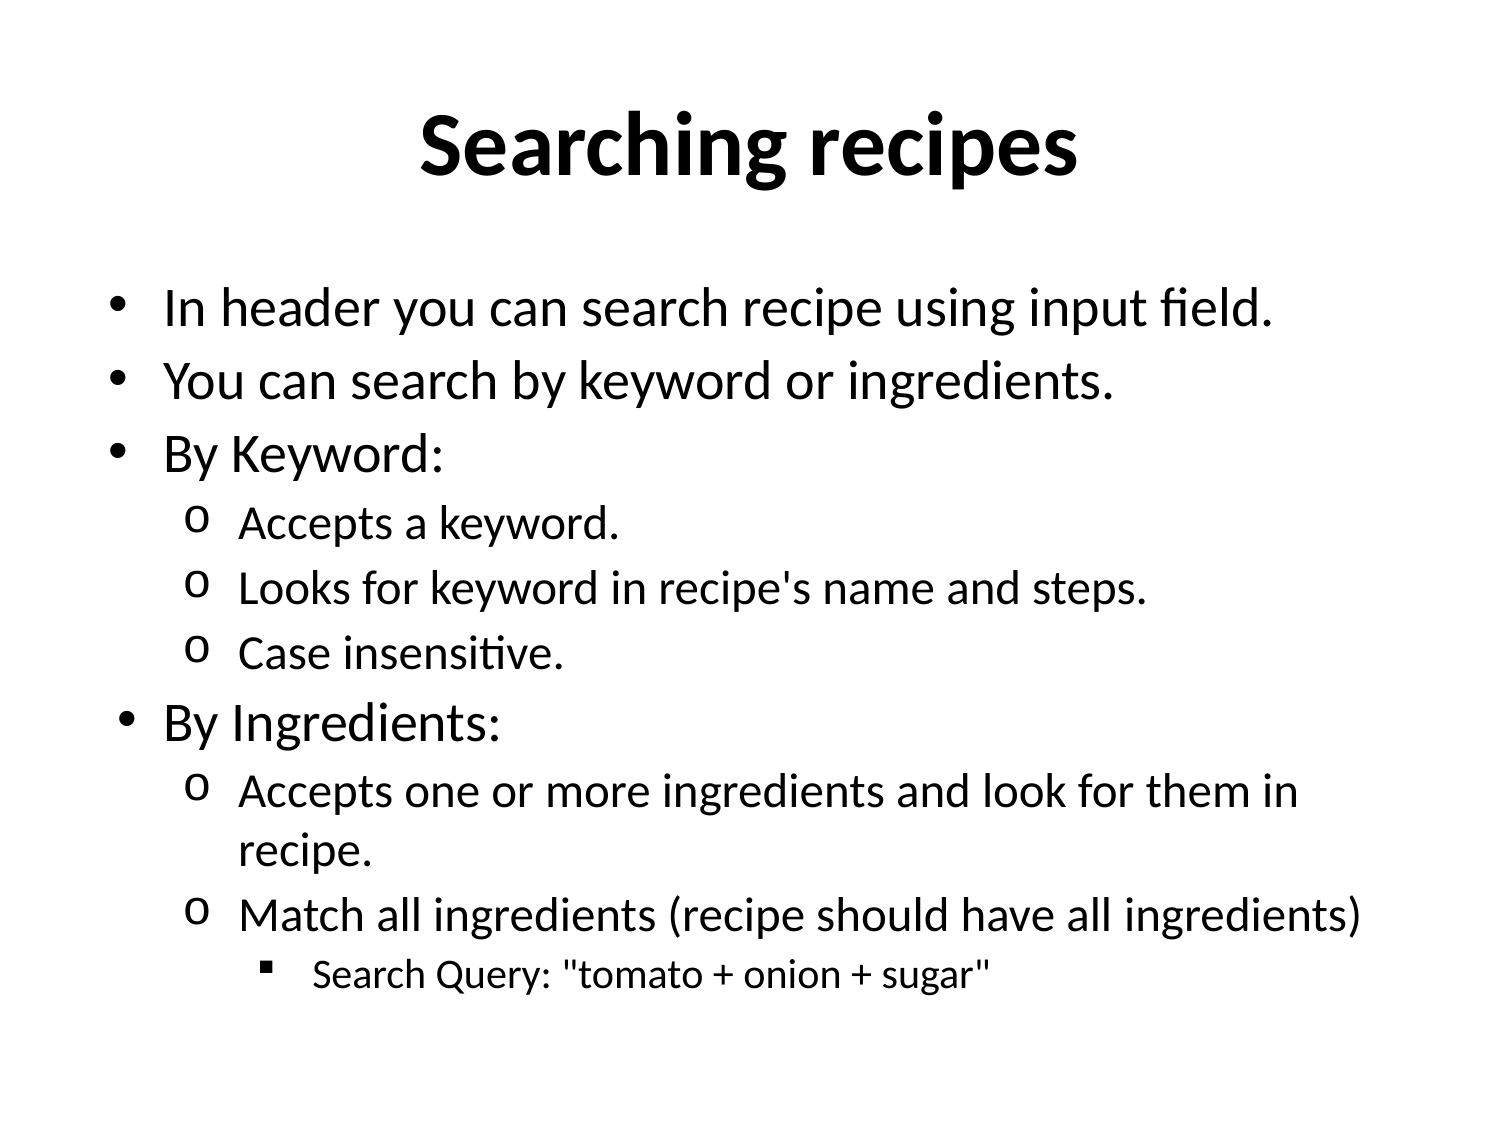

# Searching recipes
In header you can search recipe using input field.
You can search by keyword or ingredients.
By Keyword:
Accepts a keyword.
Looks for keyword in recipe's name and steps.
Case insensitive.
By Ingredients:
Accepts one or more ingredients and look for them in recipe.
Match all ingredients (recipe should have all ingredients)
Search Query: "tomato + onion + sugar"